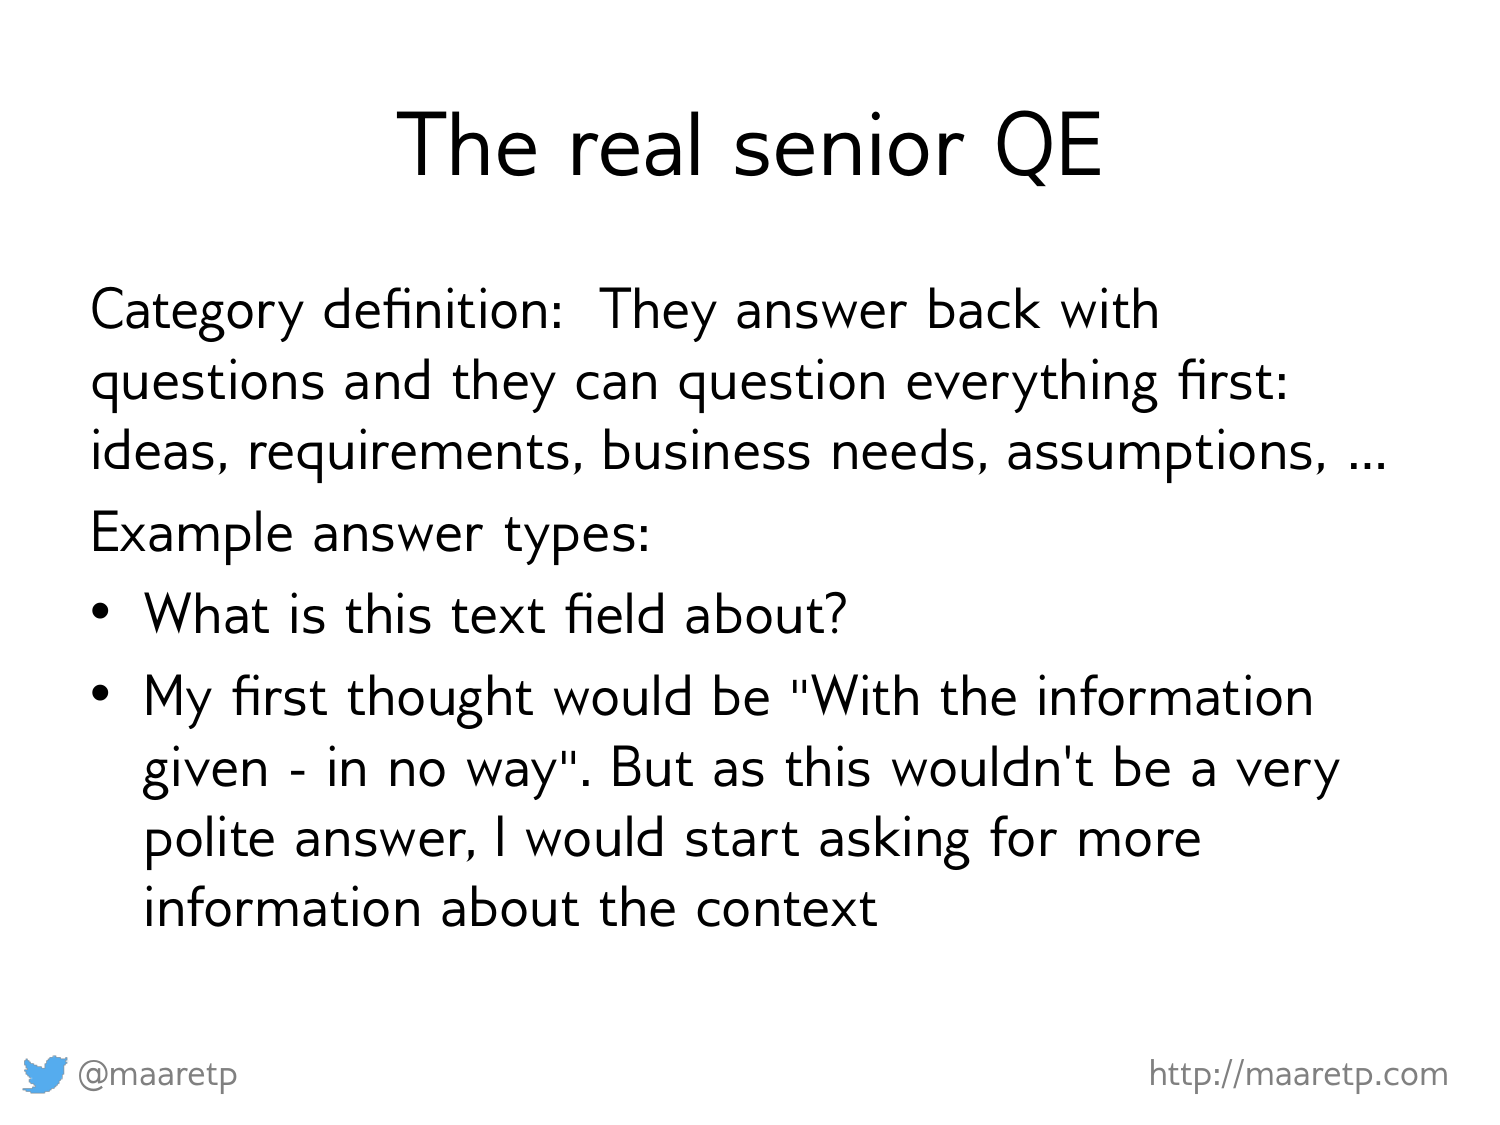

# The real senior QE
Category definition:  They answer back with questions and they can question everything first: ideas, requirements, business needs, assumptions, …
Example answer types:
What is this text field about?
My first thought would be "With the information given - in no way". But as this wouldn't be a very polite answer, I would start asking for more information about the context